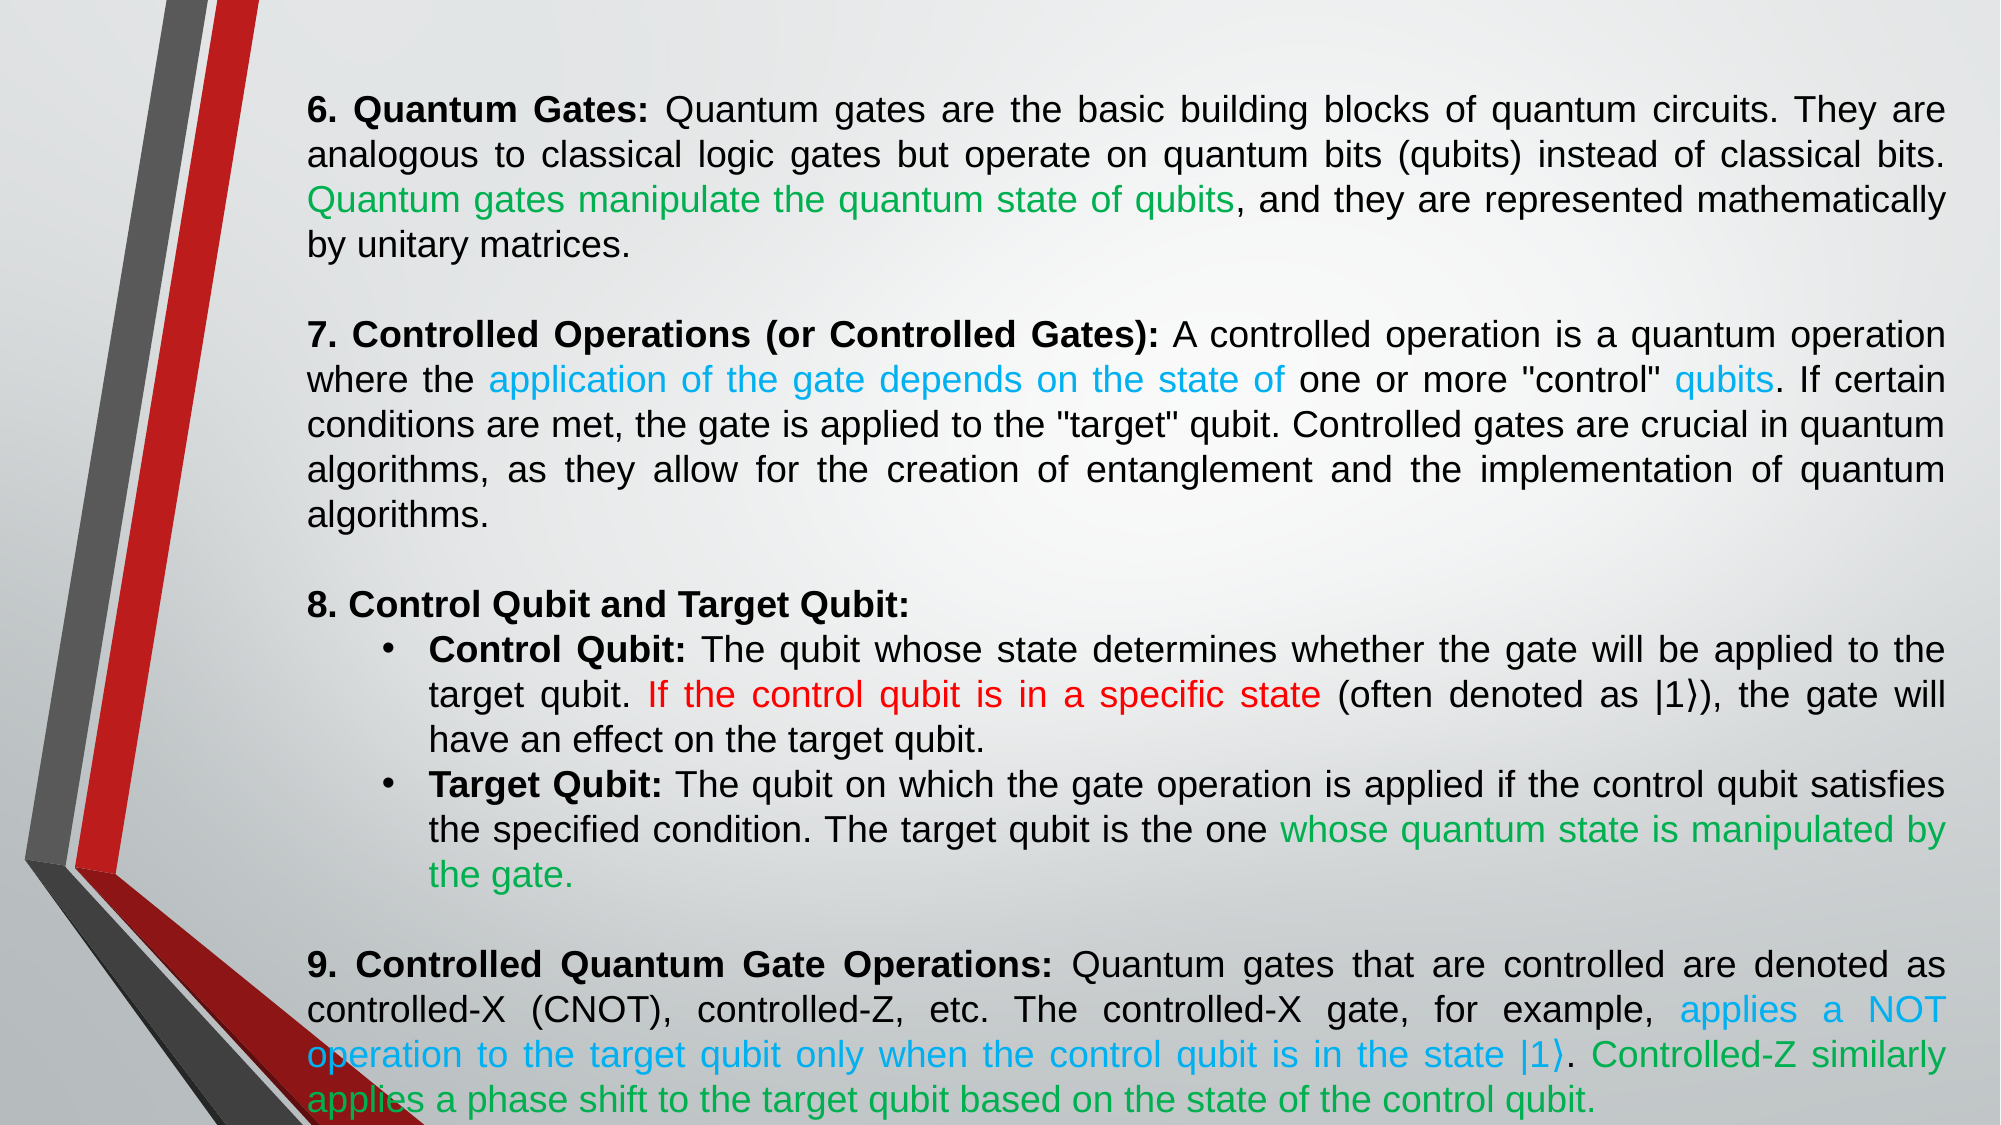

6. Quantum Gates: Quantum gates are the basic building blocks of quantum circuits. They are analogous to classical logic gates but operate on quantum bits (qubits) instead of classical bits. Quantum gates manipulate the quantum state of qubits, and they are represented mathematically by unitary matrices.

7. Controlled Operations (or Controlled Gates): A controlled operation is a quantum operation where the application of the gate depends on the state of one or more "control" qubits. If certain conditions are met, the gate is applied to the "target" qubit. Controlled gates are crucial in quantum algorithms, as they allow for the creation of entanglement and the implementation of quantum algorithms.

8. Control Qubit and Target Qubit:
Control Qubit: The qubit whose state determines whether the gate will be applied to the target qubit. If the control qubit is in a specific state (often denoted as |1⟩), the gate will have an effect on the target qubit.
Target Qubit: The qubit on which the gate operation is applied if the control qubit satisfies the specified condition. The target qubit is the one whose quantum state is manipulated by the gate.

9. Controlled Quantum Gate Operations: Quantum gates that are controlled are denoted as controlled-X (CNOT), controlled-Z, etc. The controlled-X gate, for example, applies a NOT operation to the target qubit only when the control qubit is in the state |1⟩. Controlled-Z similarly applies a phase shift to the target qubit based on the state of the control qubit.